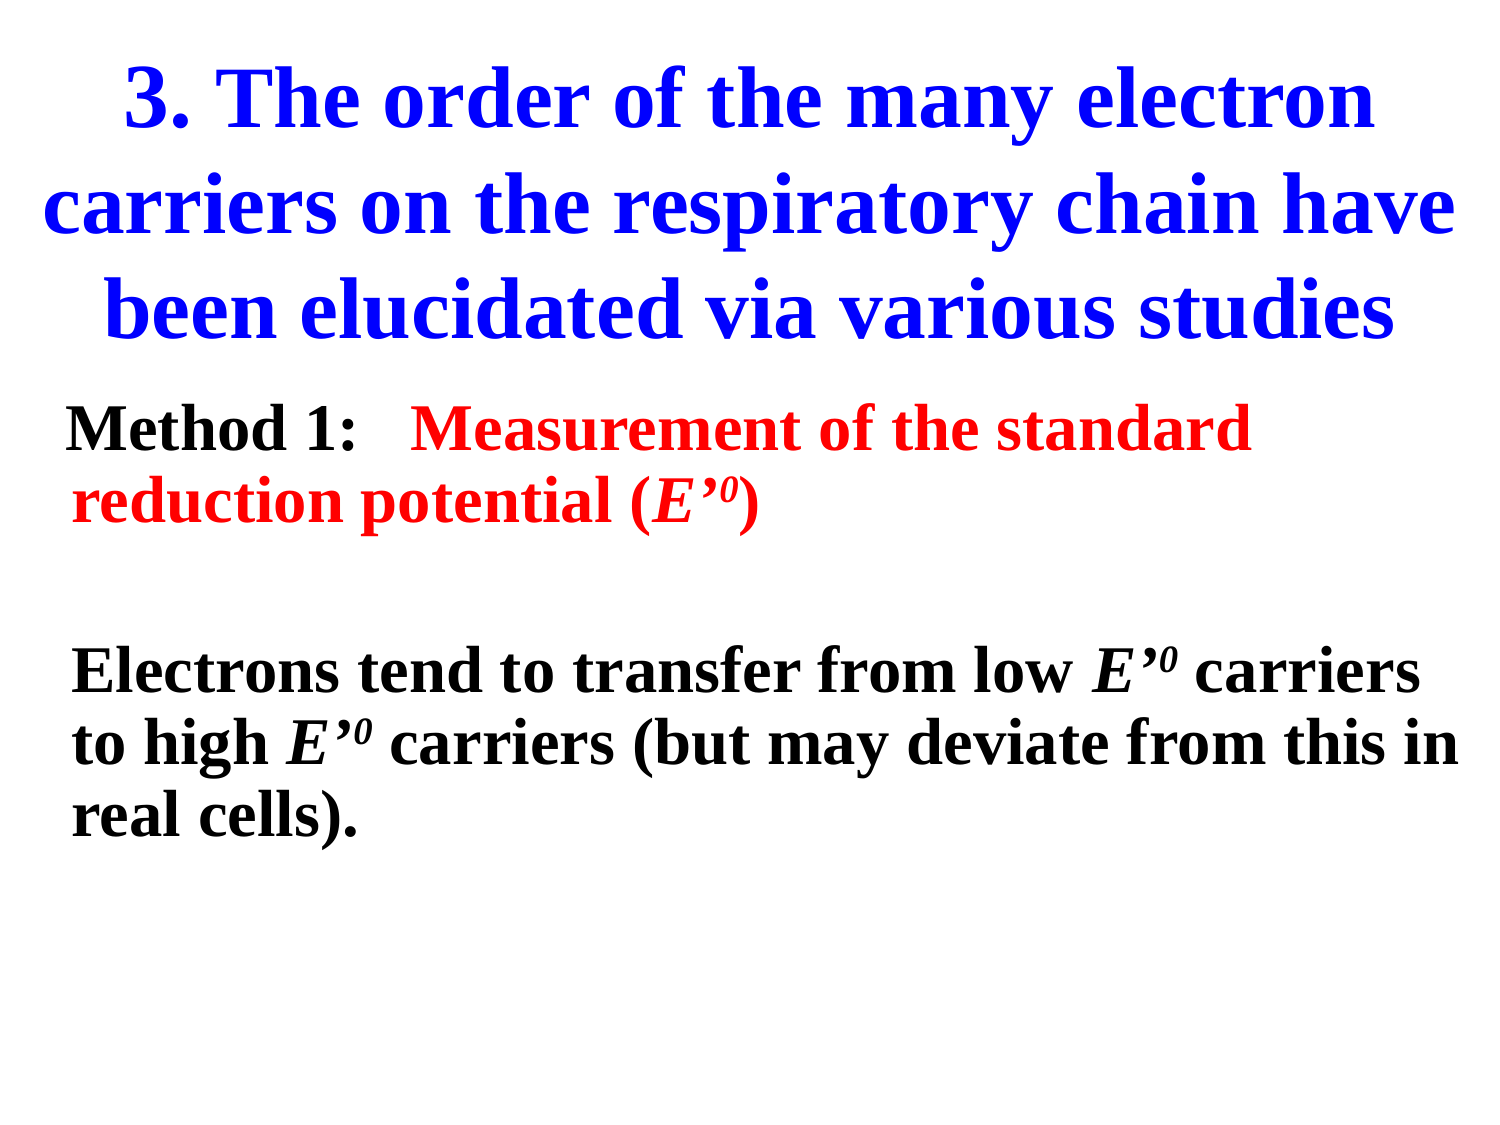

# 3. The order of the many electron carriers on the respiratory chain have been elucidated via various studies
   Method 1:   Measurement of the standard reduction potential (E’0)

	Electrons tend to transfer from low E’0 carriers to high E’0 carriers (but may deviate from this in real cells).